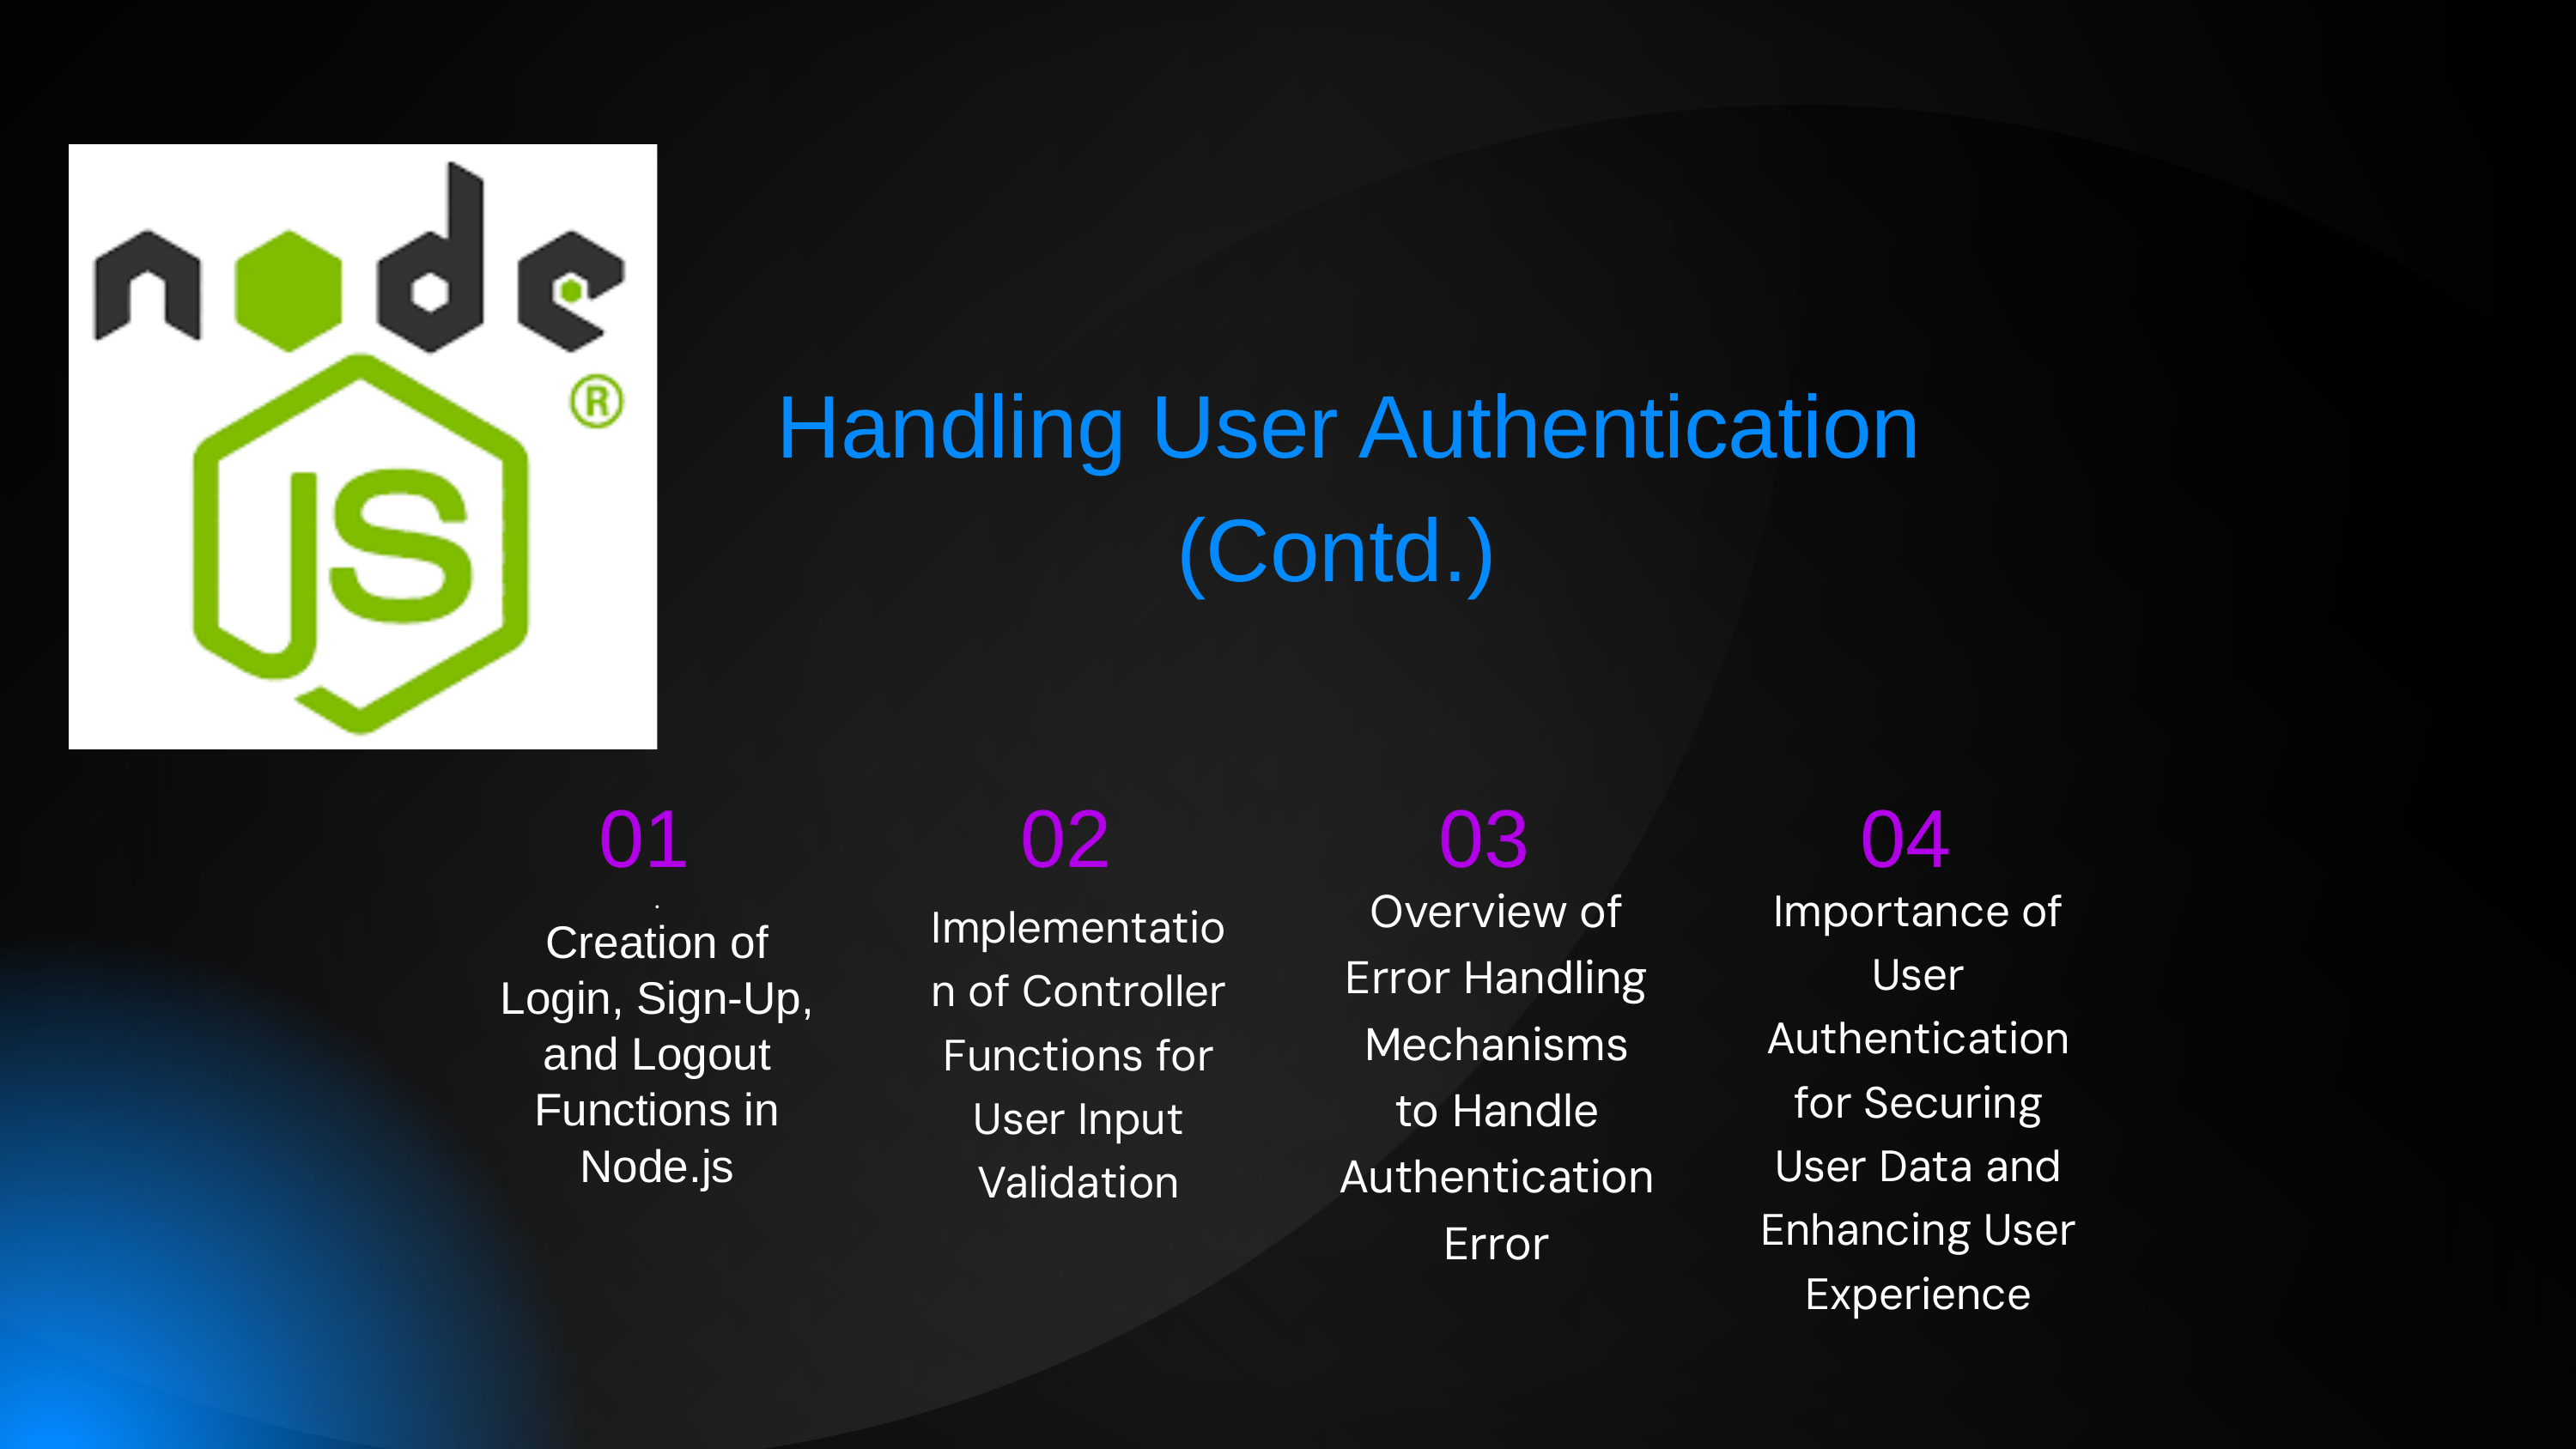

Handling User Authentication (Contd.)
01
02
03
04
Overview of Error Handling Mechanisms to Handle Authentication Error
Importance of User Authentication for Securing User Data and Enhancing User Experience
.

Implementation of Controller Functions for User Input Validation

Creation of Login, Sign-Up, and Logout Functions in Node.js